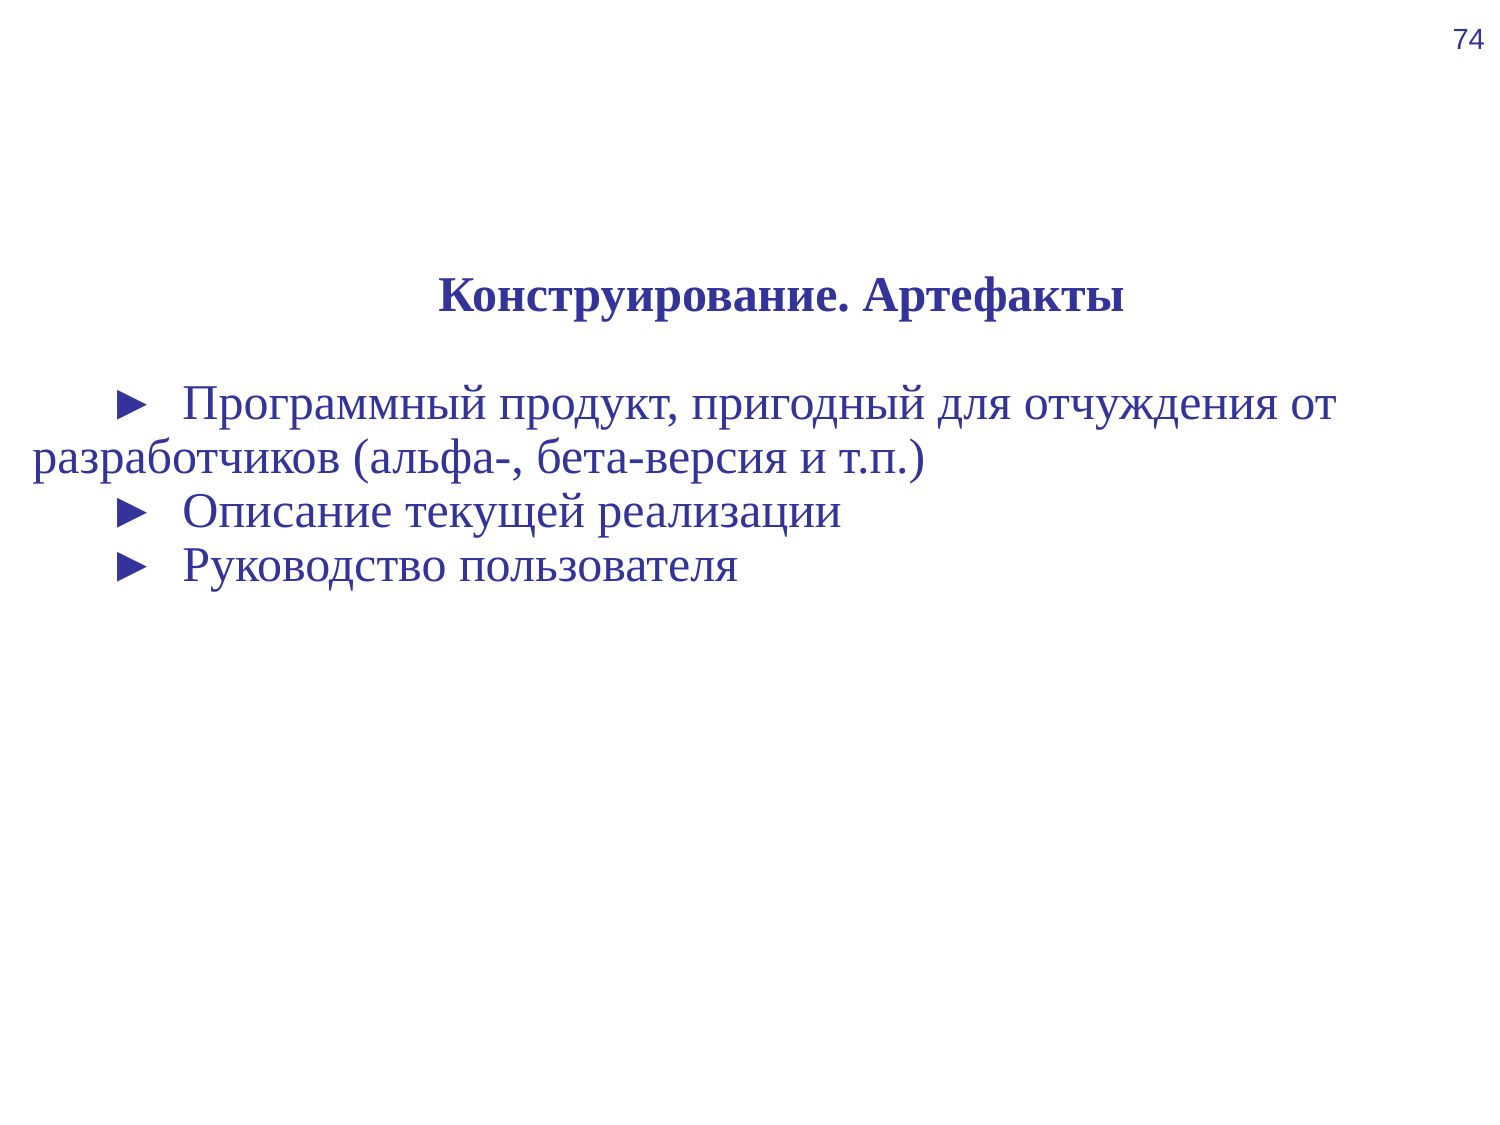

74
Конструирование. Артефакты

►	Программный продукт, пригодный для отчуждения от разработчиков (альфа-, бета-версия и т.п.)
►	Описание текущей реализации
►	Руководство пользователя